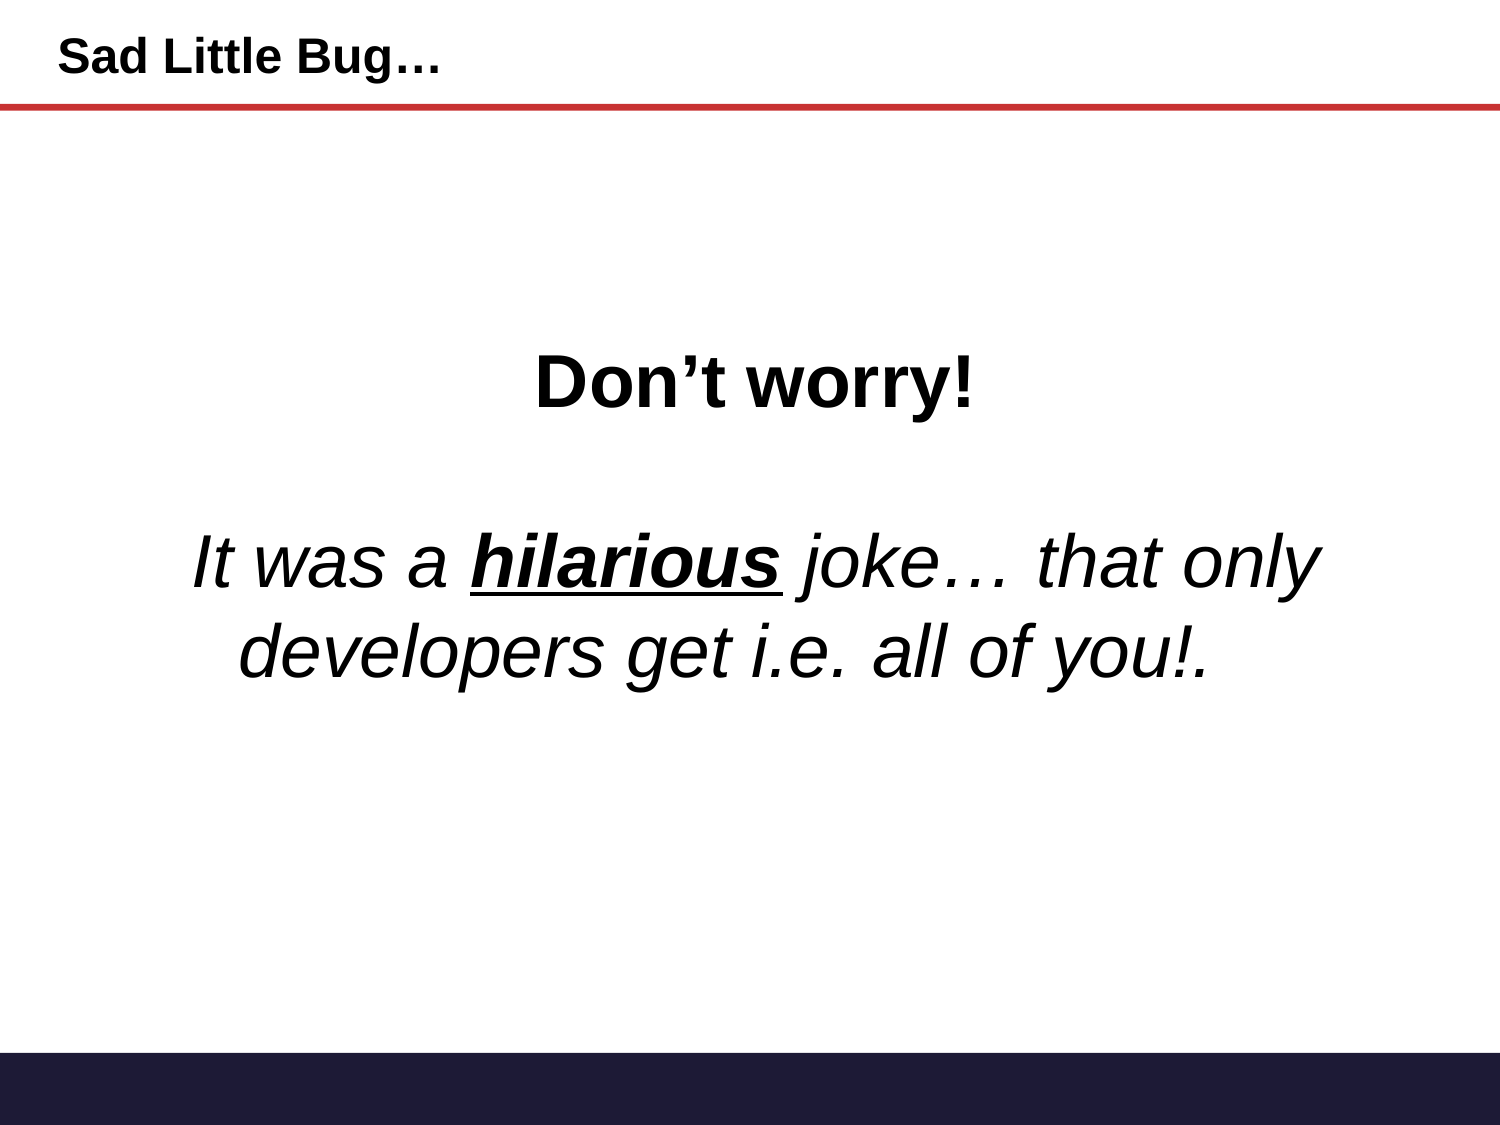

Sad Little Bug…
Don’t worry!

It was a hilarious joke… that only developers get i.e. all of you!.